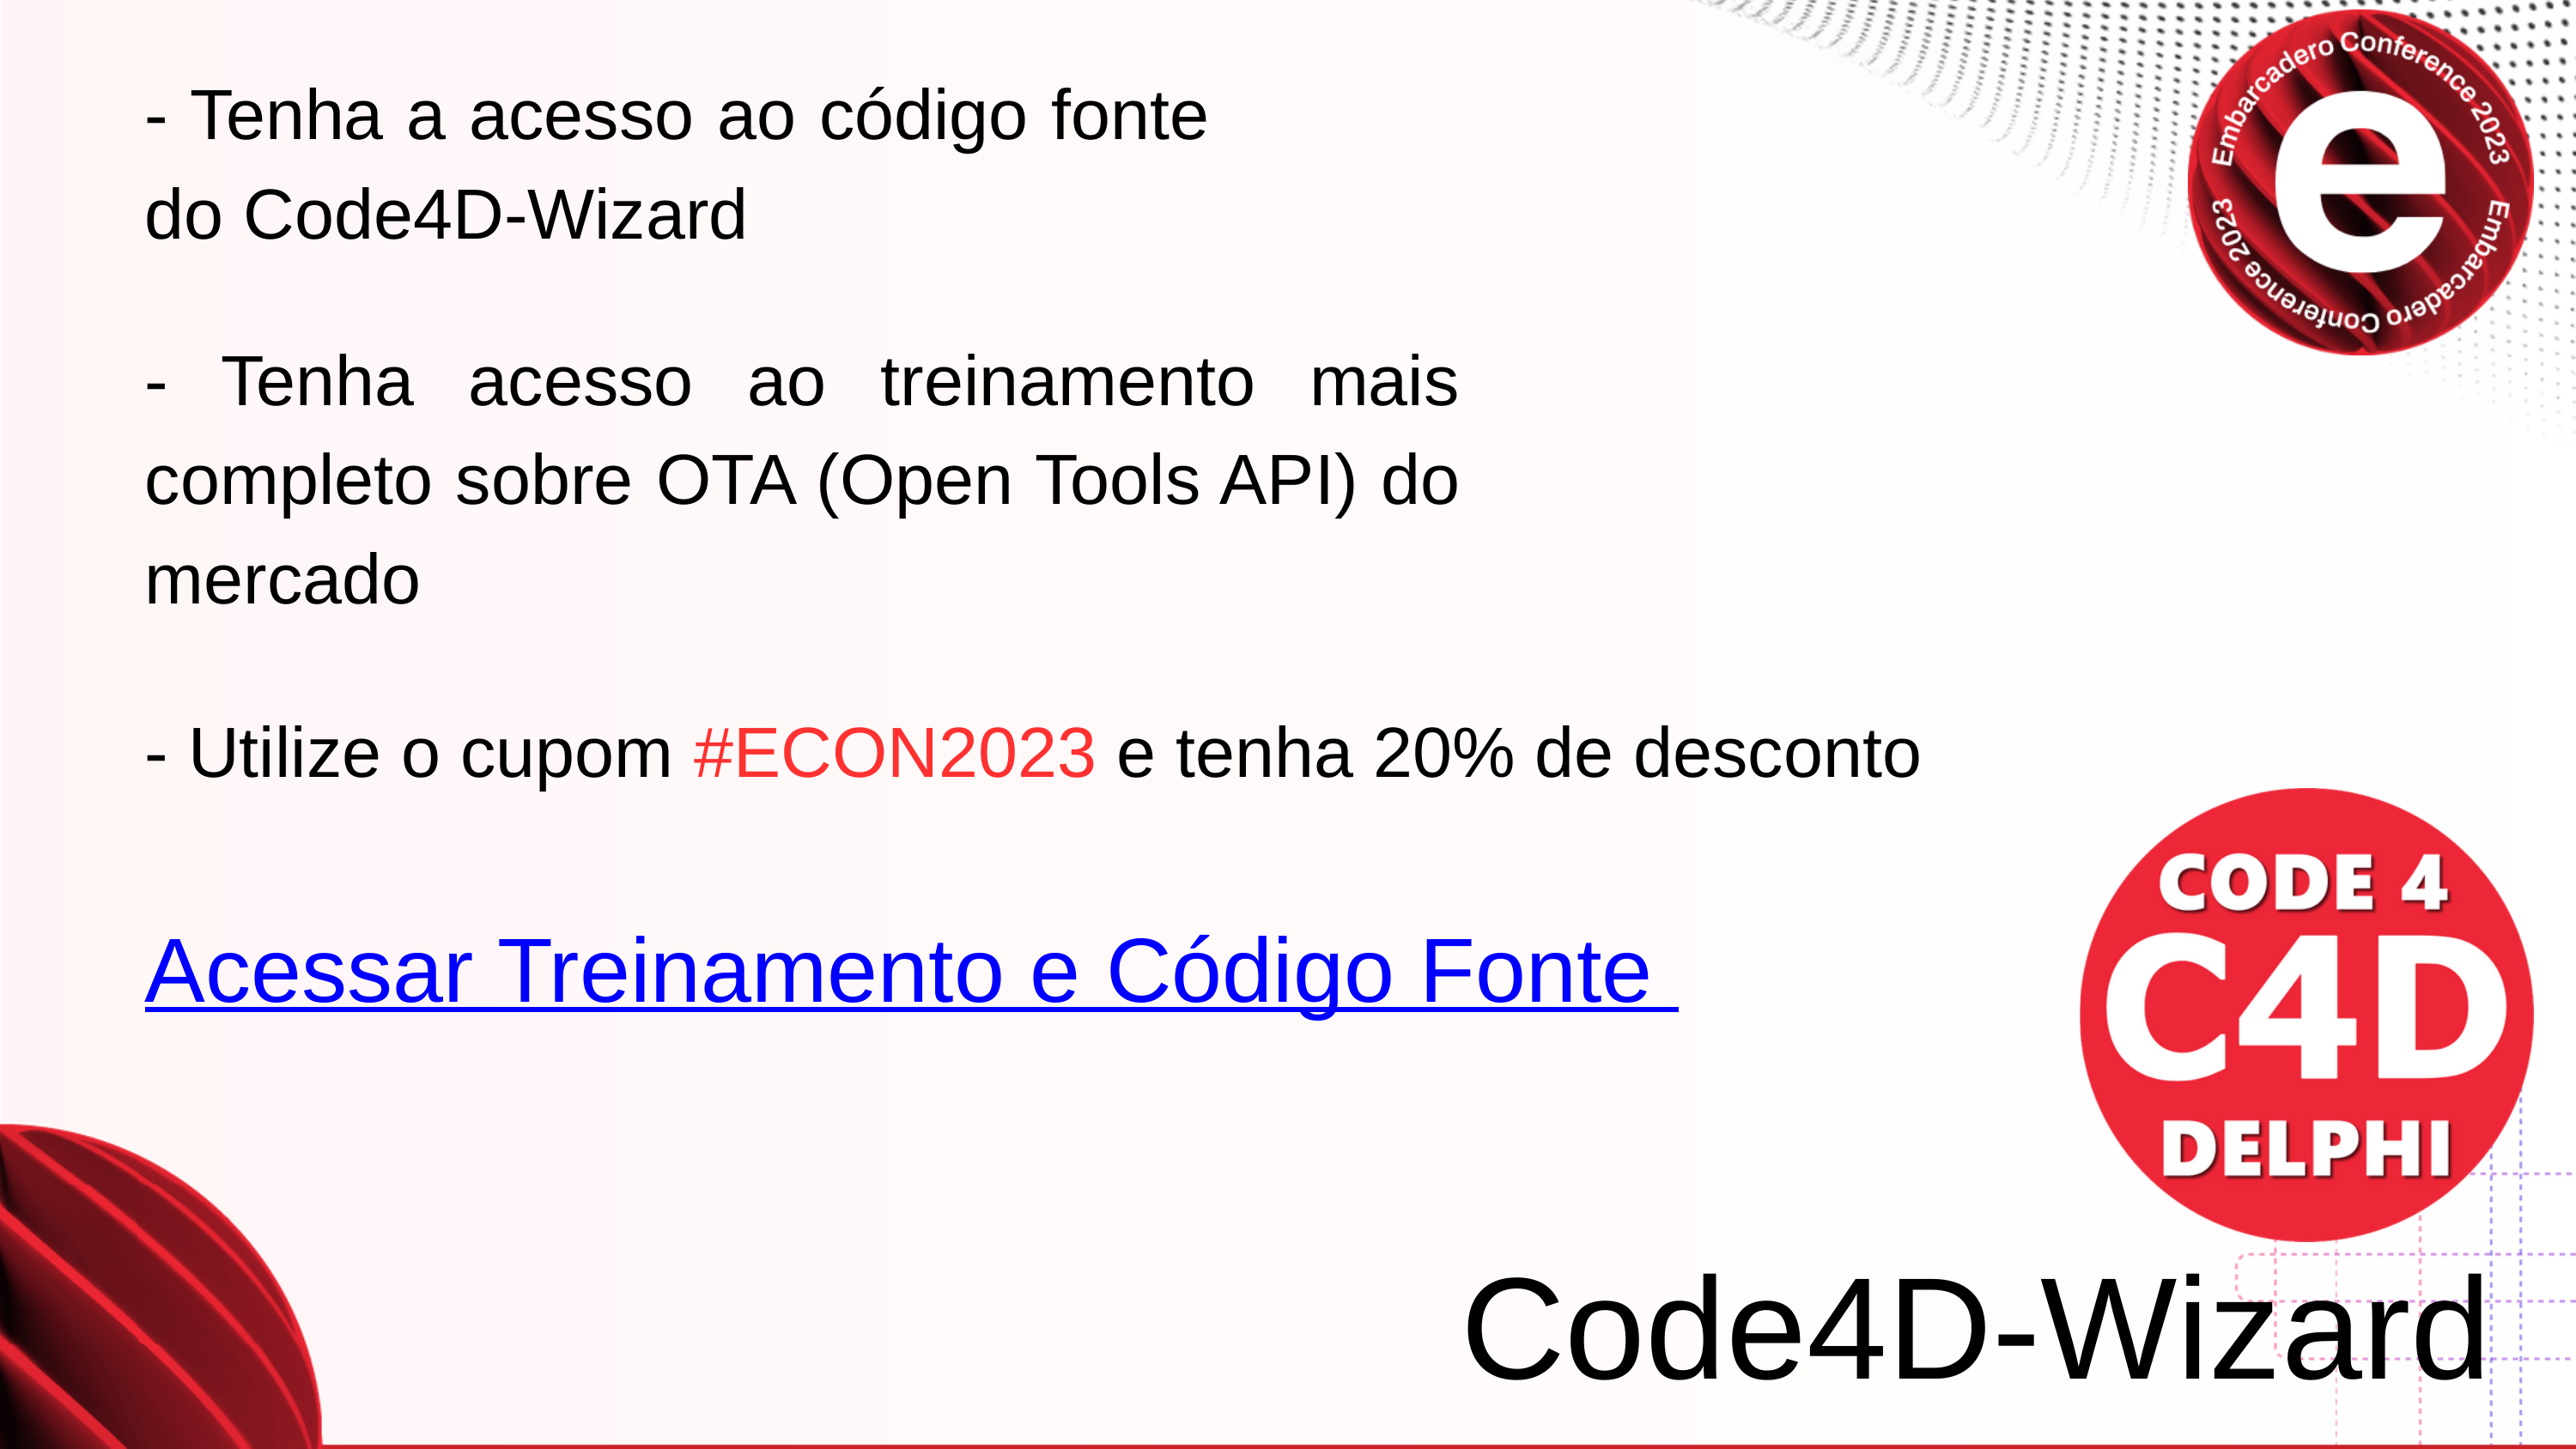

- Tenha a acesso ao código fonte do Code4D-Wizard
- Tenha acesso ao treinamento mais completo sobre OTA (Open Tools API) do mercado
- Utilize o cupom #ECON2023 e tenha 20% de desconto

Acessar Treinamento e Código Fonte
Code4D-Wizard